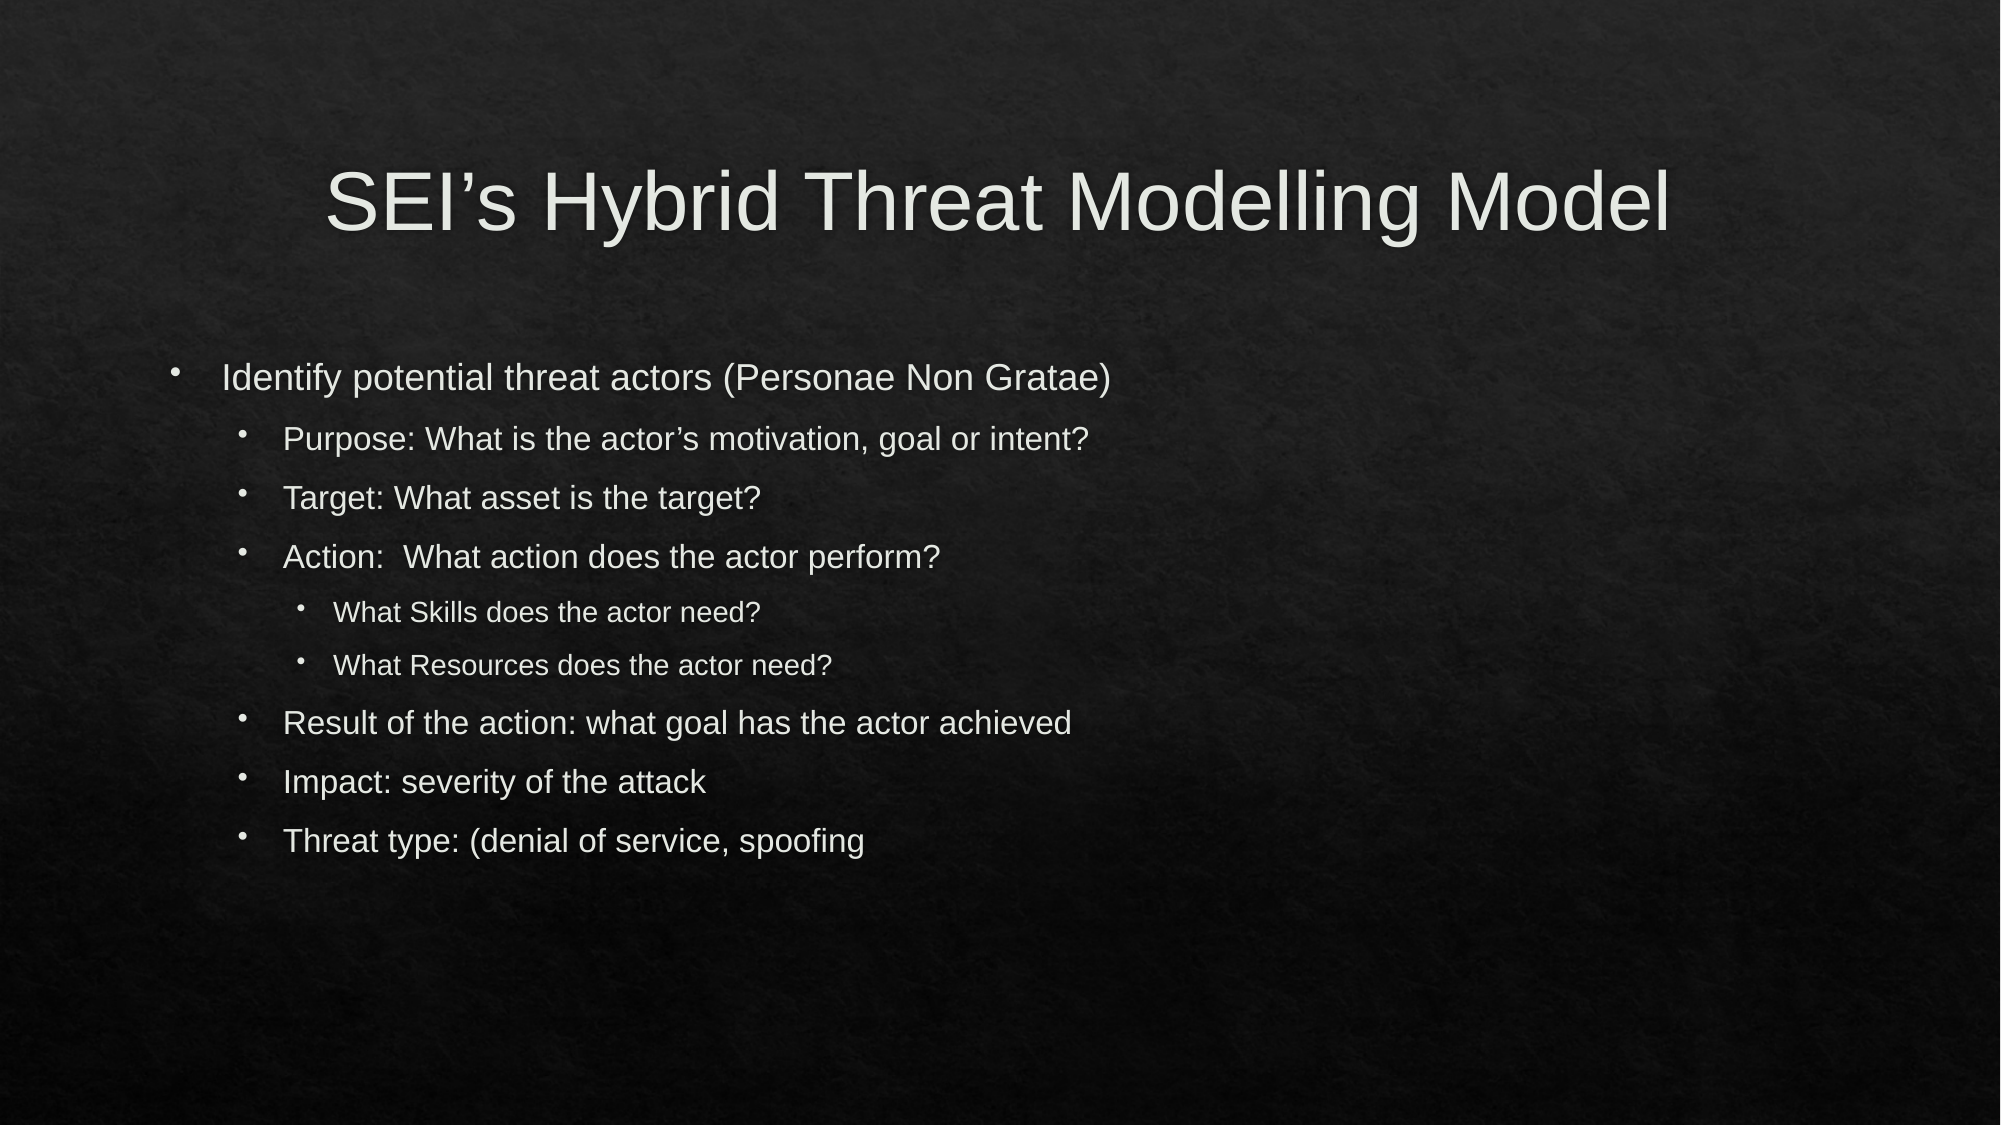

# SEI’s Hybrid Threat Modelling Model
Identify potential threat actors (Personae Non Gratae)
Purpose: What is the actor’s motivation, goal or intent?
Target: What asset is the target?
Action:  What action does the actor perform?
What Skills does the actor need?
What Resources does the actor need?
Result of the action: what goal has the actor achieved
Impact: severity of the attack
Threat type: (denial of service, spoofing